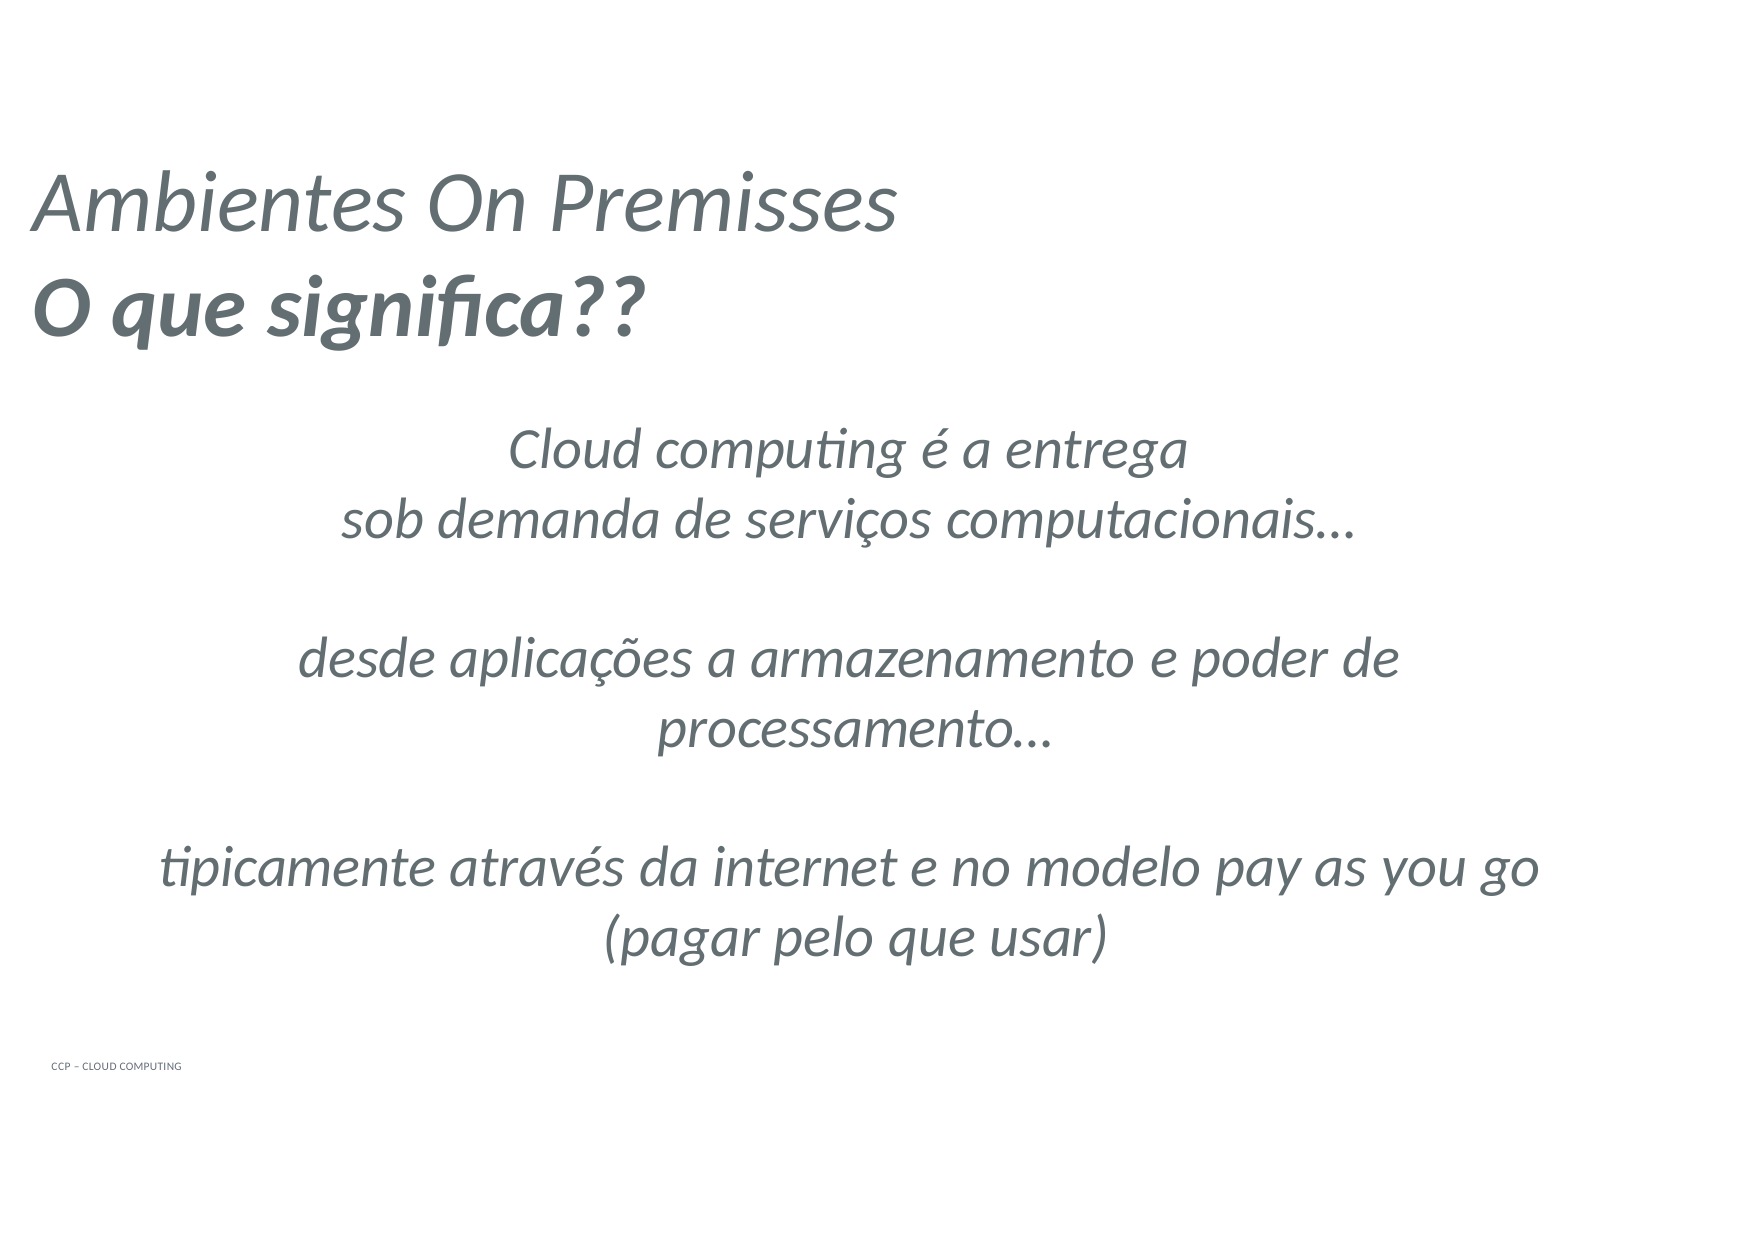

# Ambientes On Premisses
O que significa??
Cloud computing é a entrega
sob demanda de serviços computacionais…

desde aplicações a armazenamento e poder de  processamento…

tipicamente através da internet e no modelo pay as you go  (pagar pelo que usar)
CCP – CLOUD COMPUTING